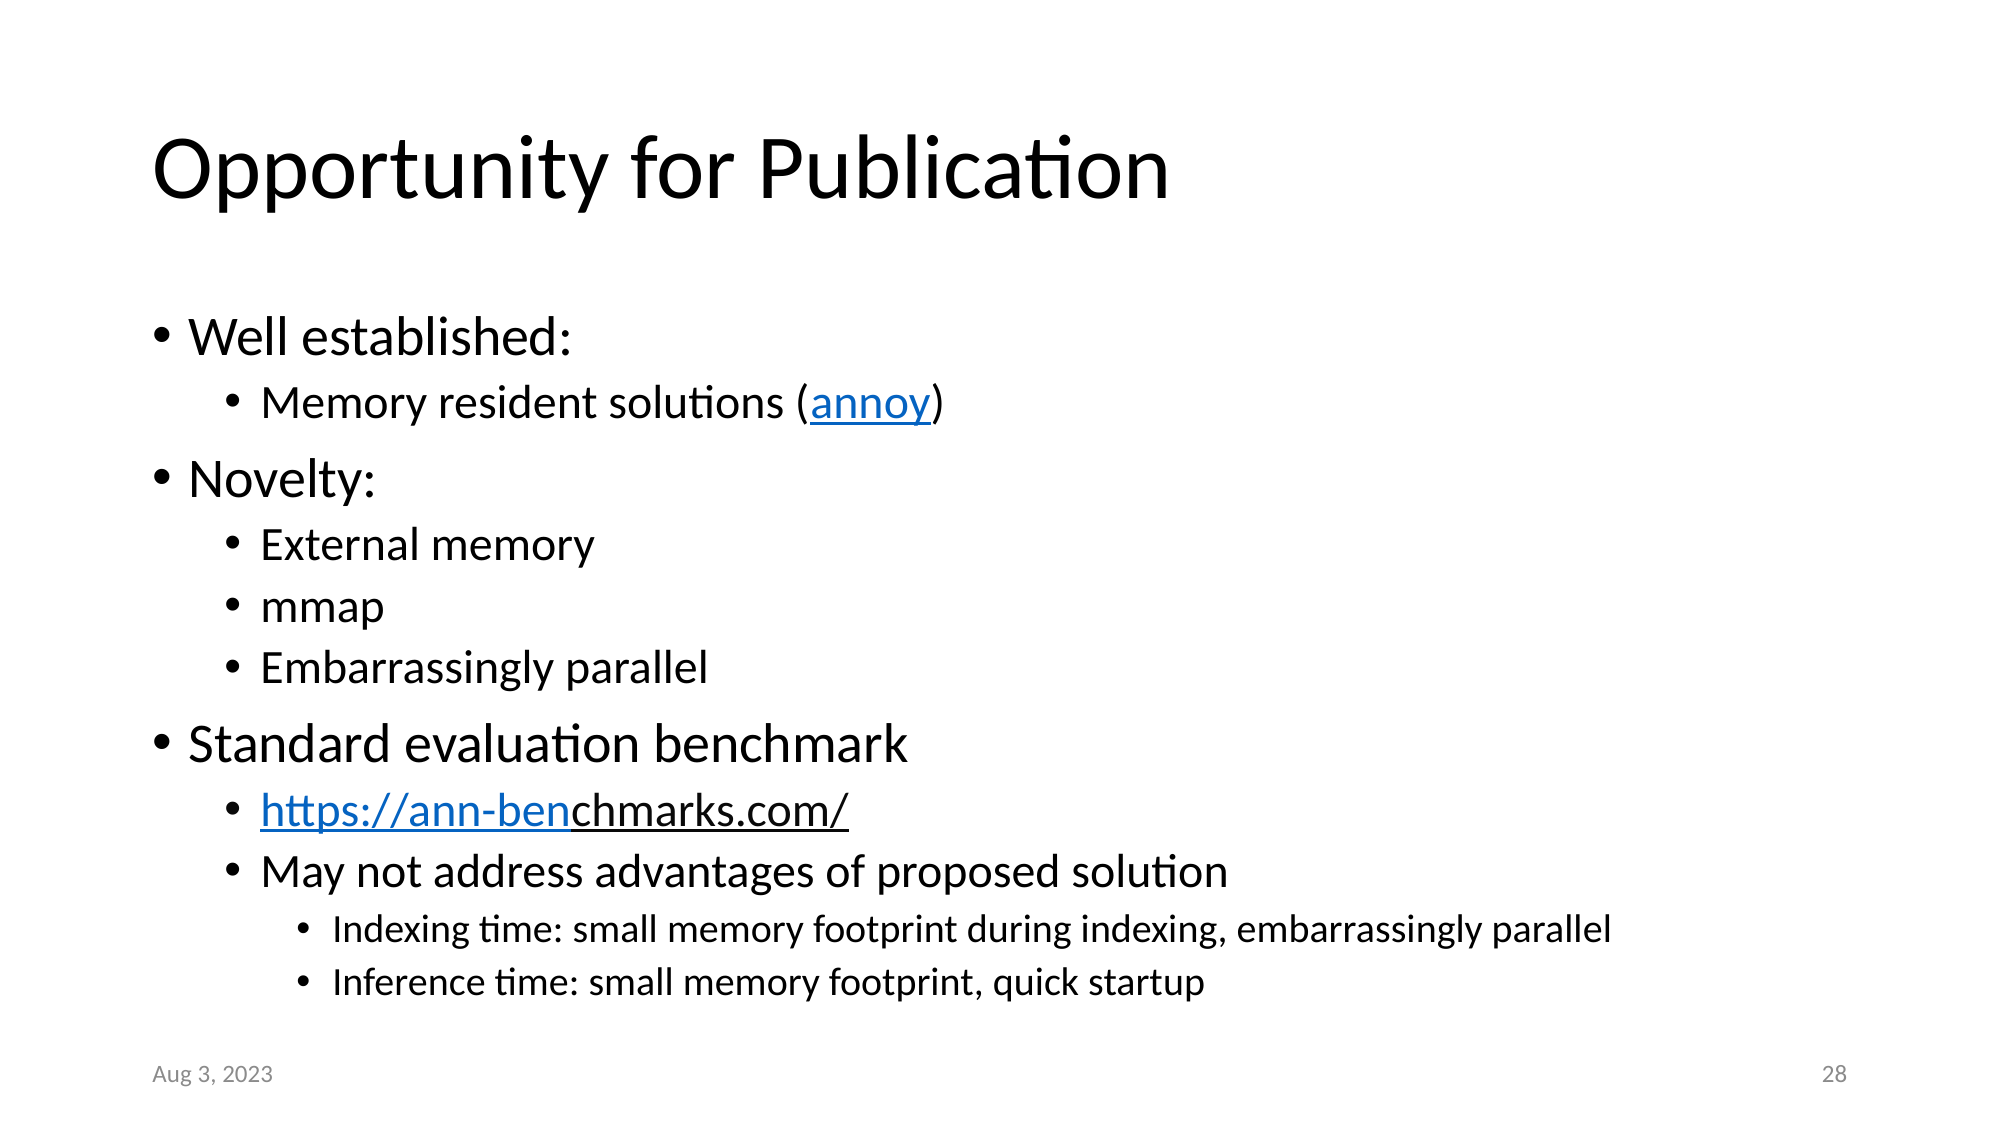

# Opportunity for Publication
Well established:
Memory resident solutions (annoy)
Novelty:
External memory
mmap
Embarrassingly parallel
Standard evaluation benchmark
https://ann-benchmarks.com/
May not address advantages of proposed solution
Indexing time: small memory footprint during indexing, embarrassingly parallel
Inference time: small memory footprint, quick startup

Aug 3, 2023
28